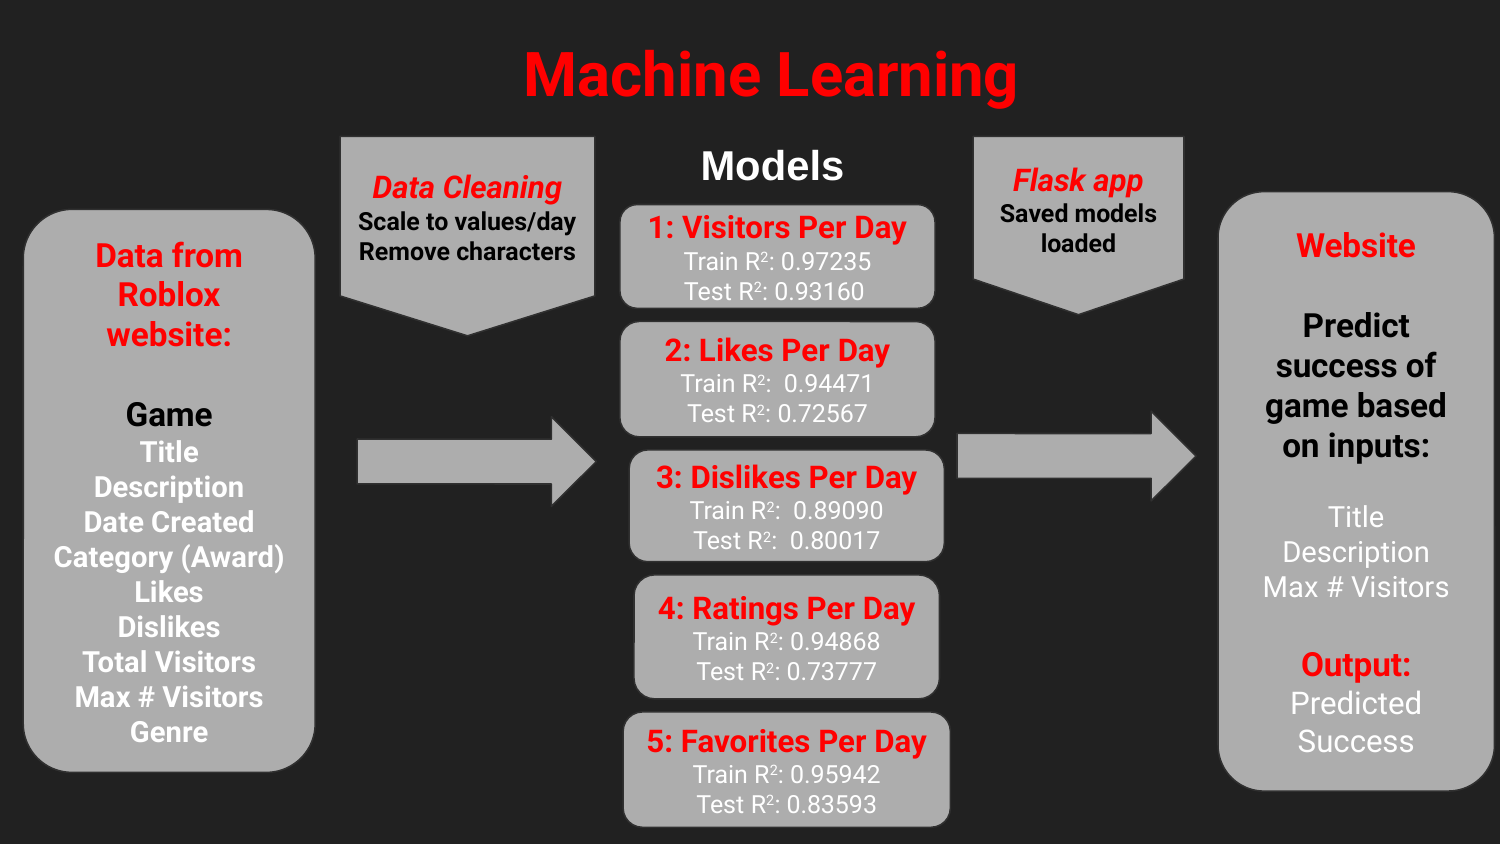

# Machine Learning
Models
Data Cleaning
Scale to values/day
Remove characters

Flask app
Saved models loaded

Website

Predict success of game based on inputs:

Title
Description
Max # Visitors

Output:
Predicted Success

1: Visitors Per Day
Train R2: 0.97235
Test R2: 0.93160

Data from Roblox website:

Game
Title
Description
Date Created
Category (Award)
Likes
Dislikes
Total Visitors
Max # Visitors
Genre

2: Likes Per Day
Train R2:  0.94471
Test R2: 0.72567

3: Dislikes Per Day
Train R2:  0.89090
Test R2:  0.80017

4: Ratings Per Day
Train R2: 0.94868
Test R2: 0.73777

5: Favorites Per Day
Train R2: 0.95942
Test R2: 0.83593